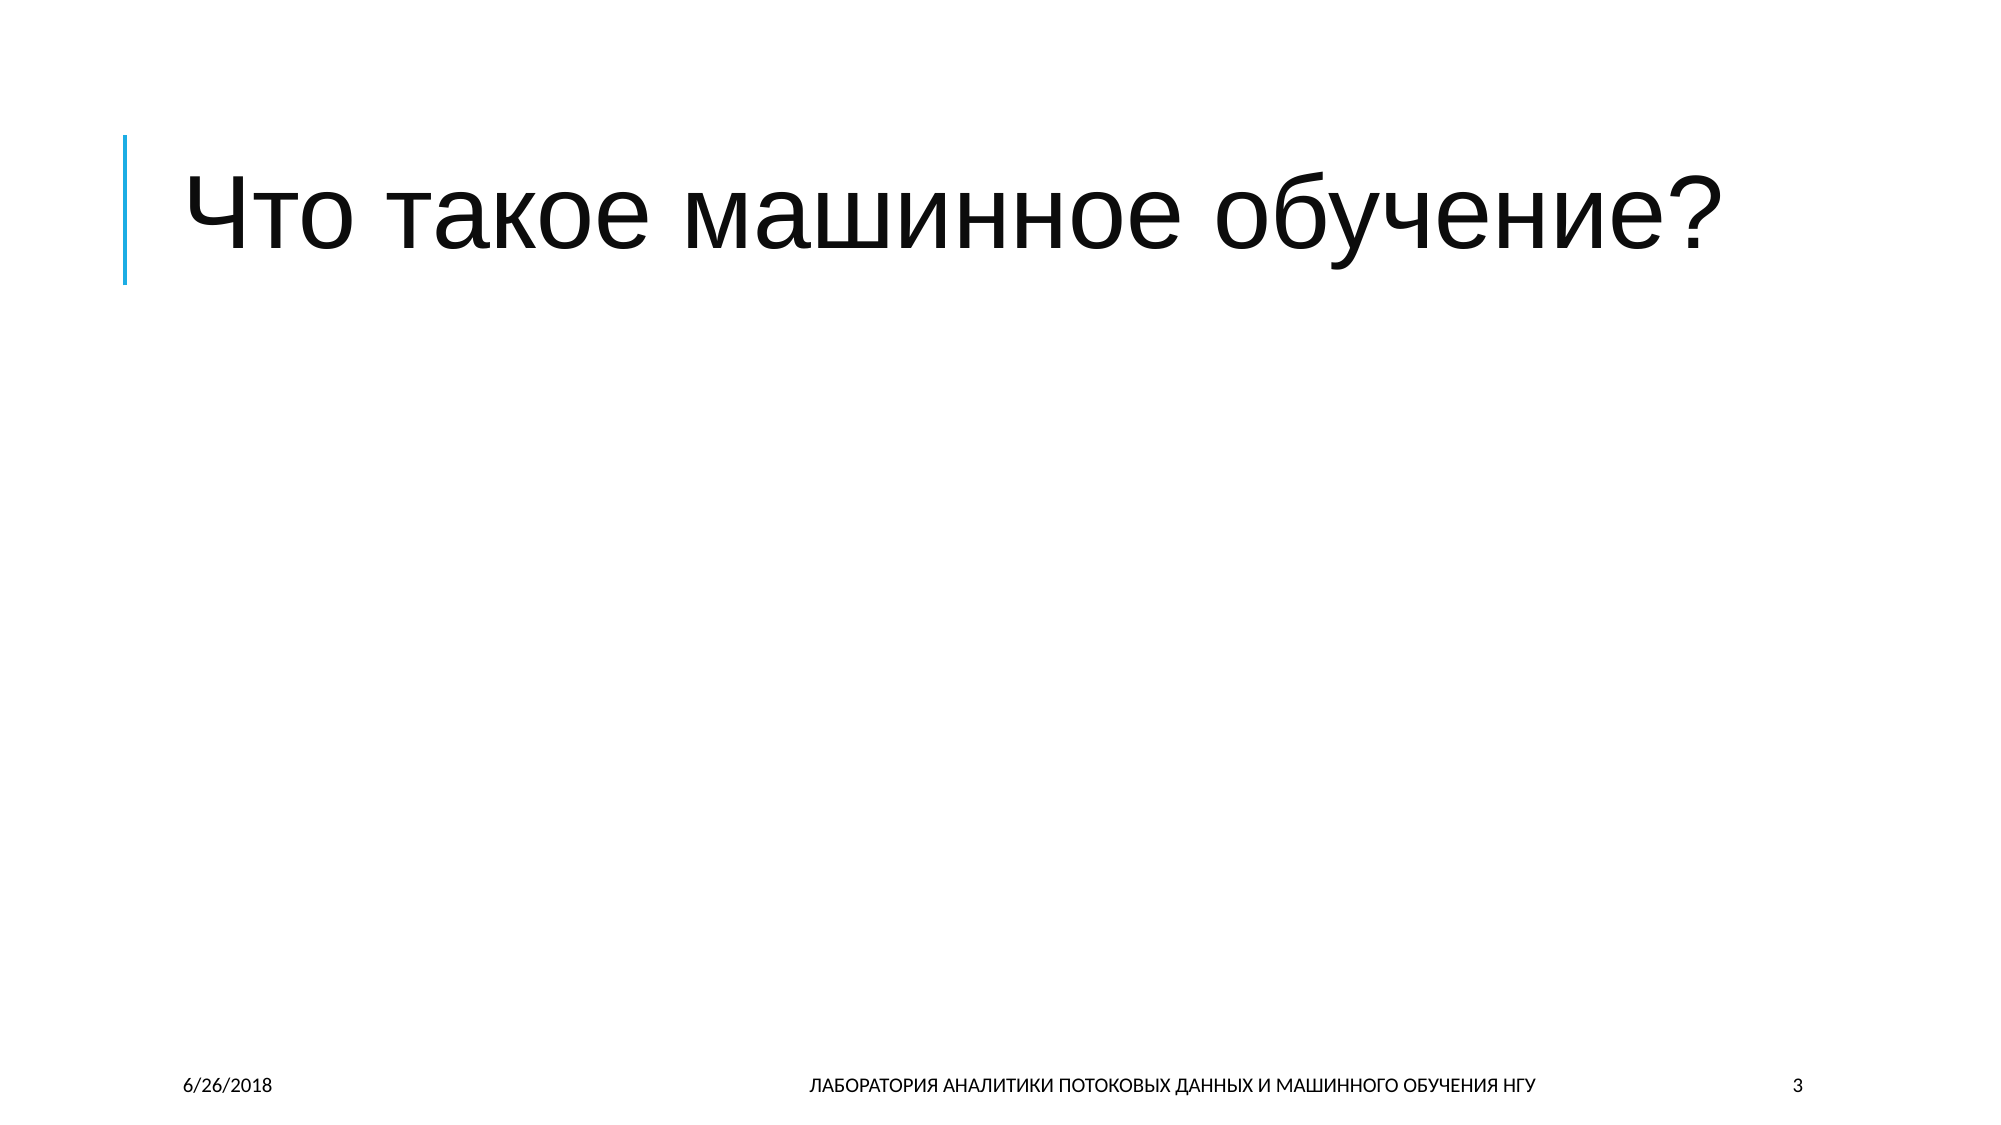

# Что такое машинное обучение?
6/26/2018
ЛАБОРАТОРИЯ АНАЛИТИКИ ПОТОКОВЫХ ДАННЫХ И МАШИННОГО ОБУЧЕНИЯ НГУ
3